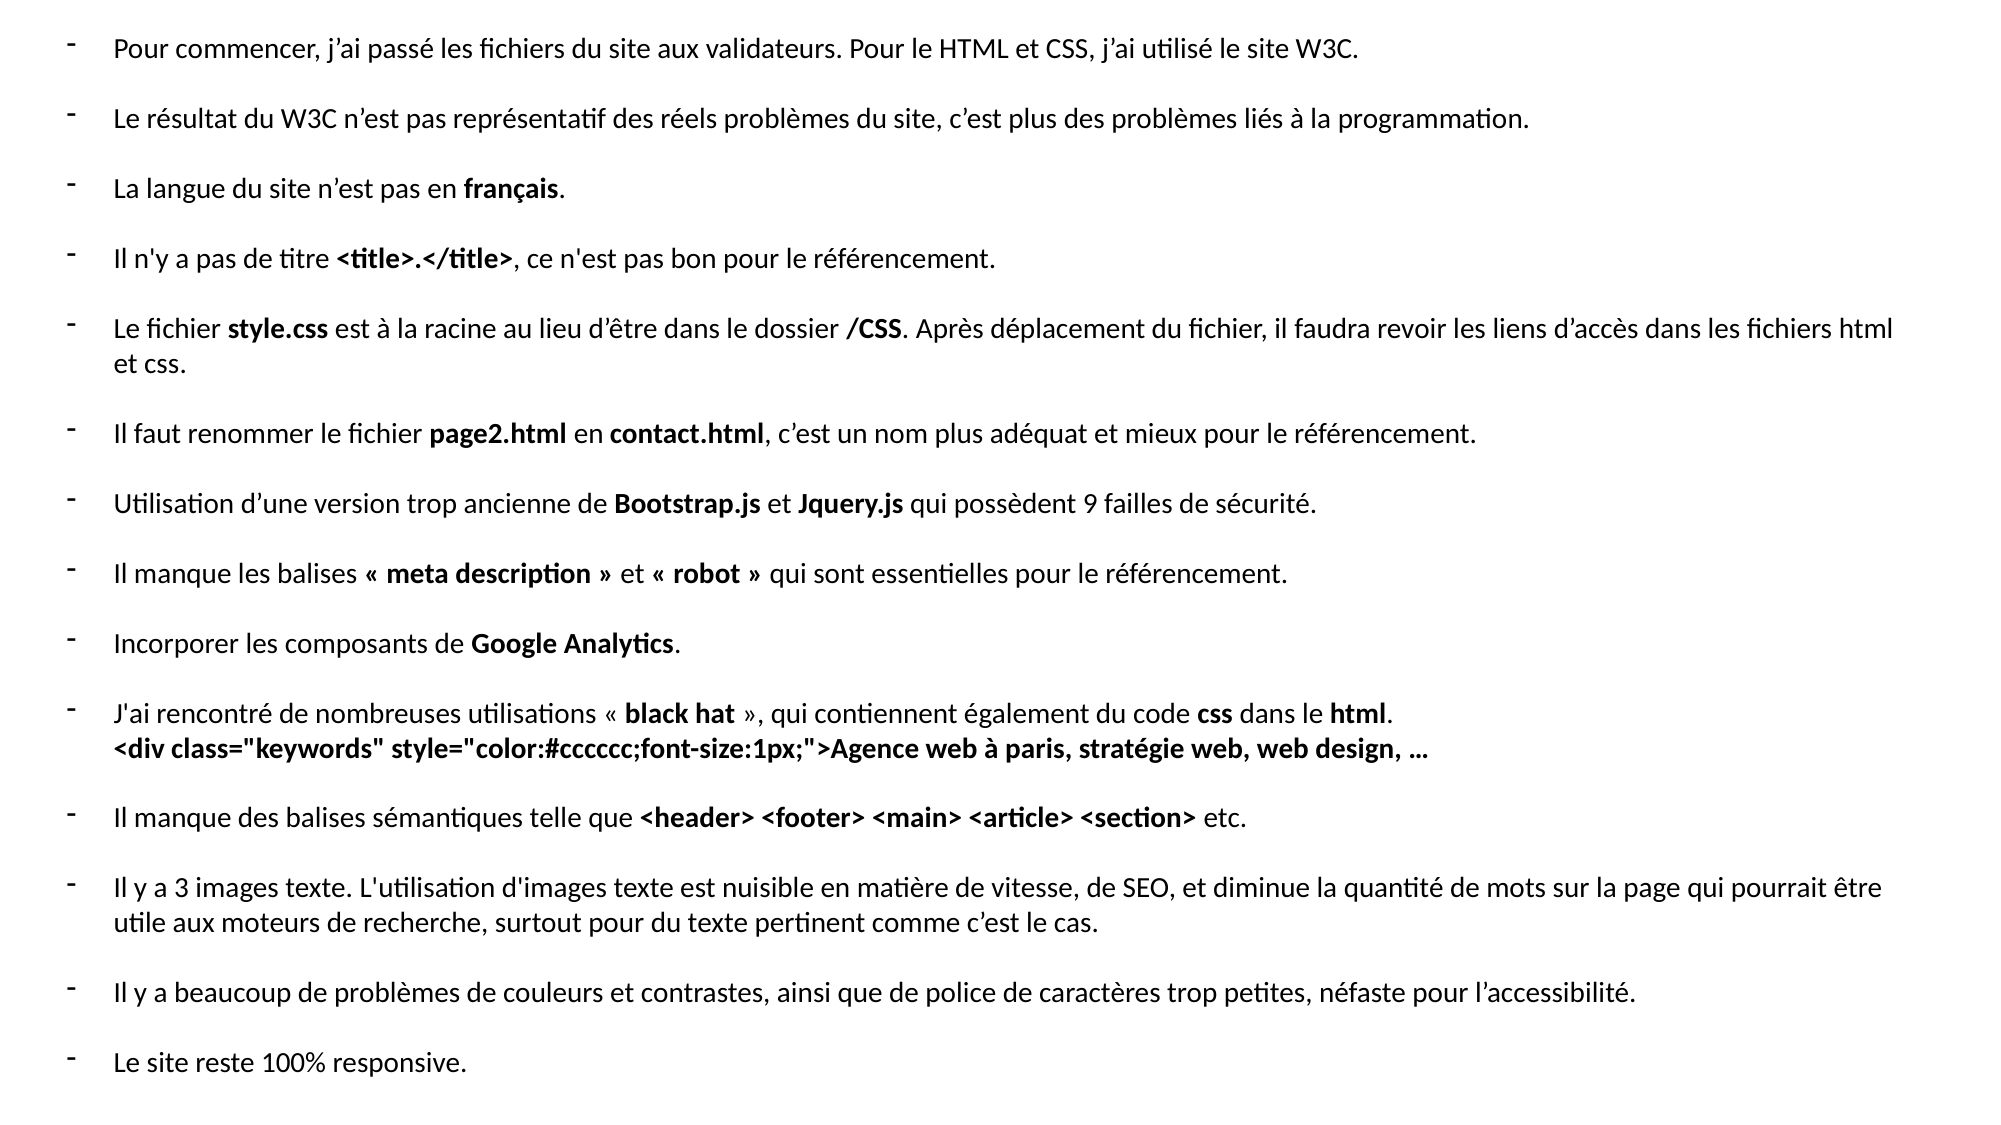

Pour commencer, j’ai passé les fichiers du site aux validateurs. Pour le HTML et CSS, j’ai utilisé le site W3C.

Le résultat du W3C n’est pas représentatif des réels problèmes du site, c’est plus des problèmes liés à la programmation.

La langue du site n’est pas en français.

Il n'y a pas de titre <title>.</title>, ce n'est pas bon pour le référencement.

Le fichier style.css est à la racine au lieu d’être dans le dossier /CSS. Après déplacement du fichier, il faudra revoir les liens d’accès dans les fichiers html et css.

Il faut renommer le fichier page2.html en contact.html, c’est un nom plus adéquat et mieux pour le référencement.

Utilisation d’une version trop ancienne de Bootstrap.js et Jquery.js qui possèdent 9 failles de sécurité.

Il manque les balises « meta description » et « robot » qui sont essentielles pour le référencement.

Incorporer les composants de Google Analytics.

J'ai rencontré de nombreuses utilisations « black hat », qui contiennent également du code css dans le html.
<div class="keywords" style="color:#cccccc;font-size:1px;">Agence web à paris, stratégie web, web design, …

Il manque des balises sémantiques telle que <header> <footer> <main> <article> <section> etc.

Il y a 3 images texte. L'utilisation d'images texte est nuisible en matière de vitesse, de SEO, et diminue la quantité de mots sur la page qui pourrait être utile aux moteurs de recherche, surtout pour du texte pertinent comme c’est le cas.

Il y a beaucoup de problèmes de couleurs et contrastes, ainsi que de police de caractères trop petites, néfaste pour l’accessibilité.

Le site reste 100% responsive.